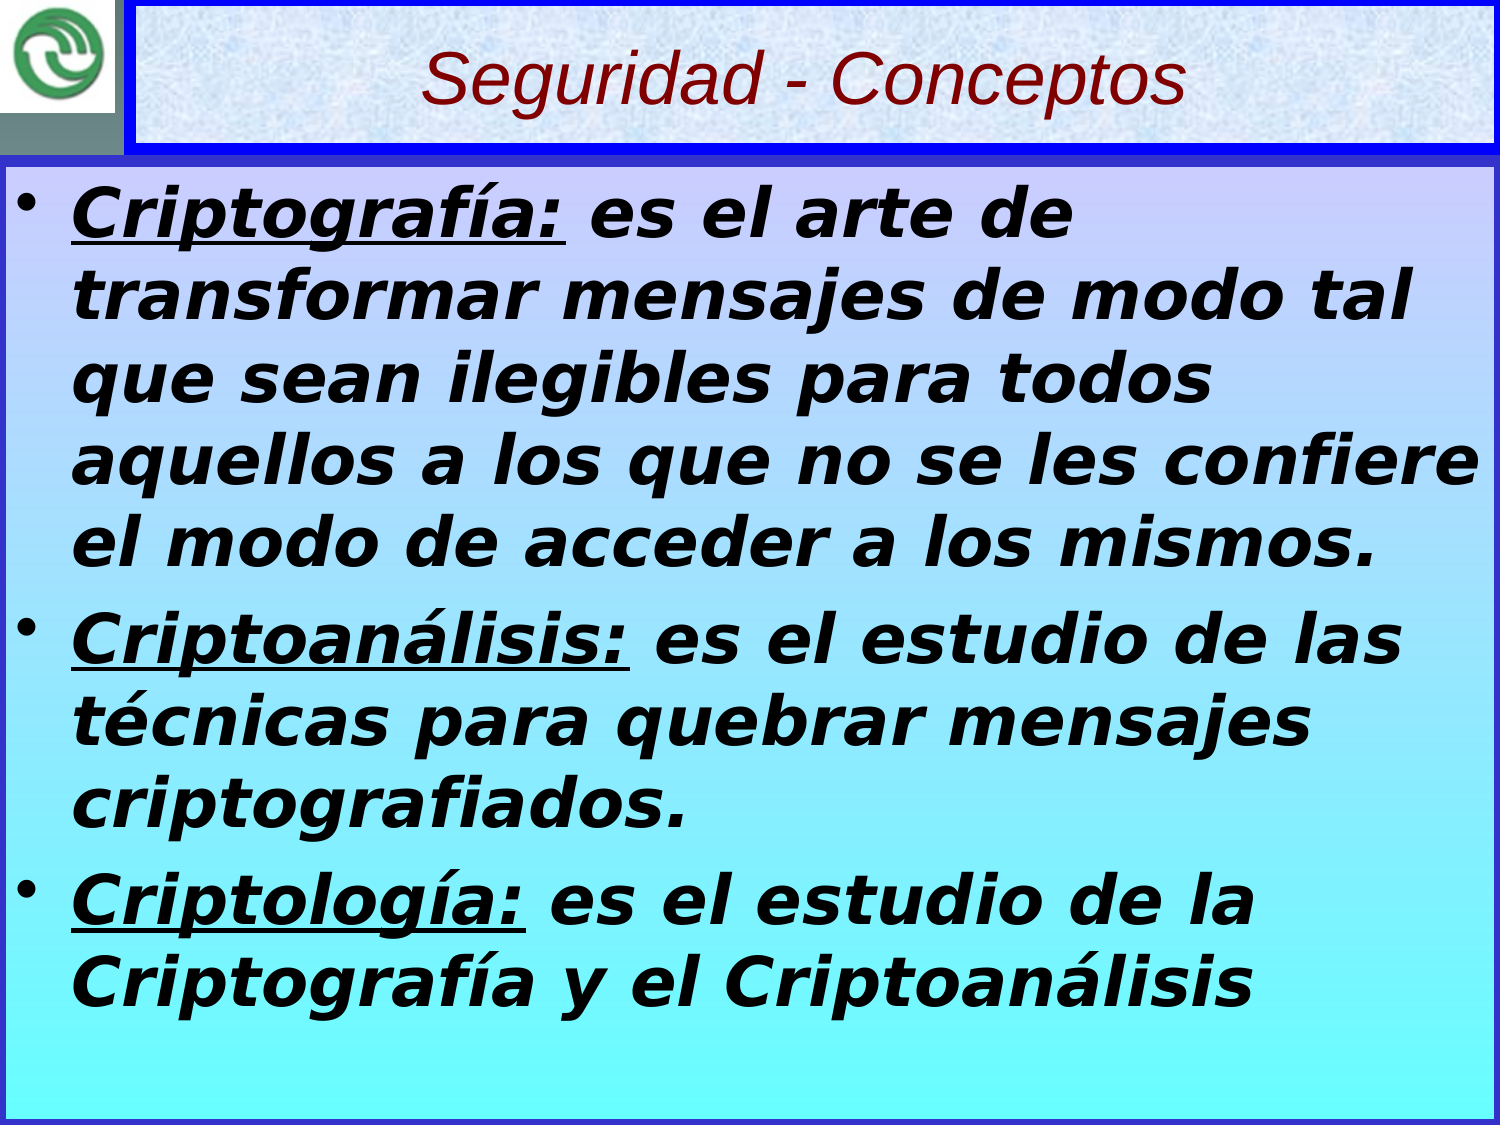

Seguridad - Conceptos
Criptografía: es el arte de transformar mensajes de modo tal que sean ilegibles para todos aquellos a los que no se les confiere el modo de acceder a los mismos.
Criptoanálisis: es el estudio de las técnicas para quebrar mensajes criptografiados.
Criptología: es el estudio de la Criptografía y el Criptoanálisis
36